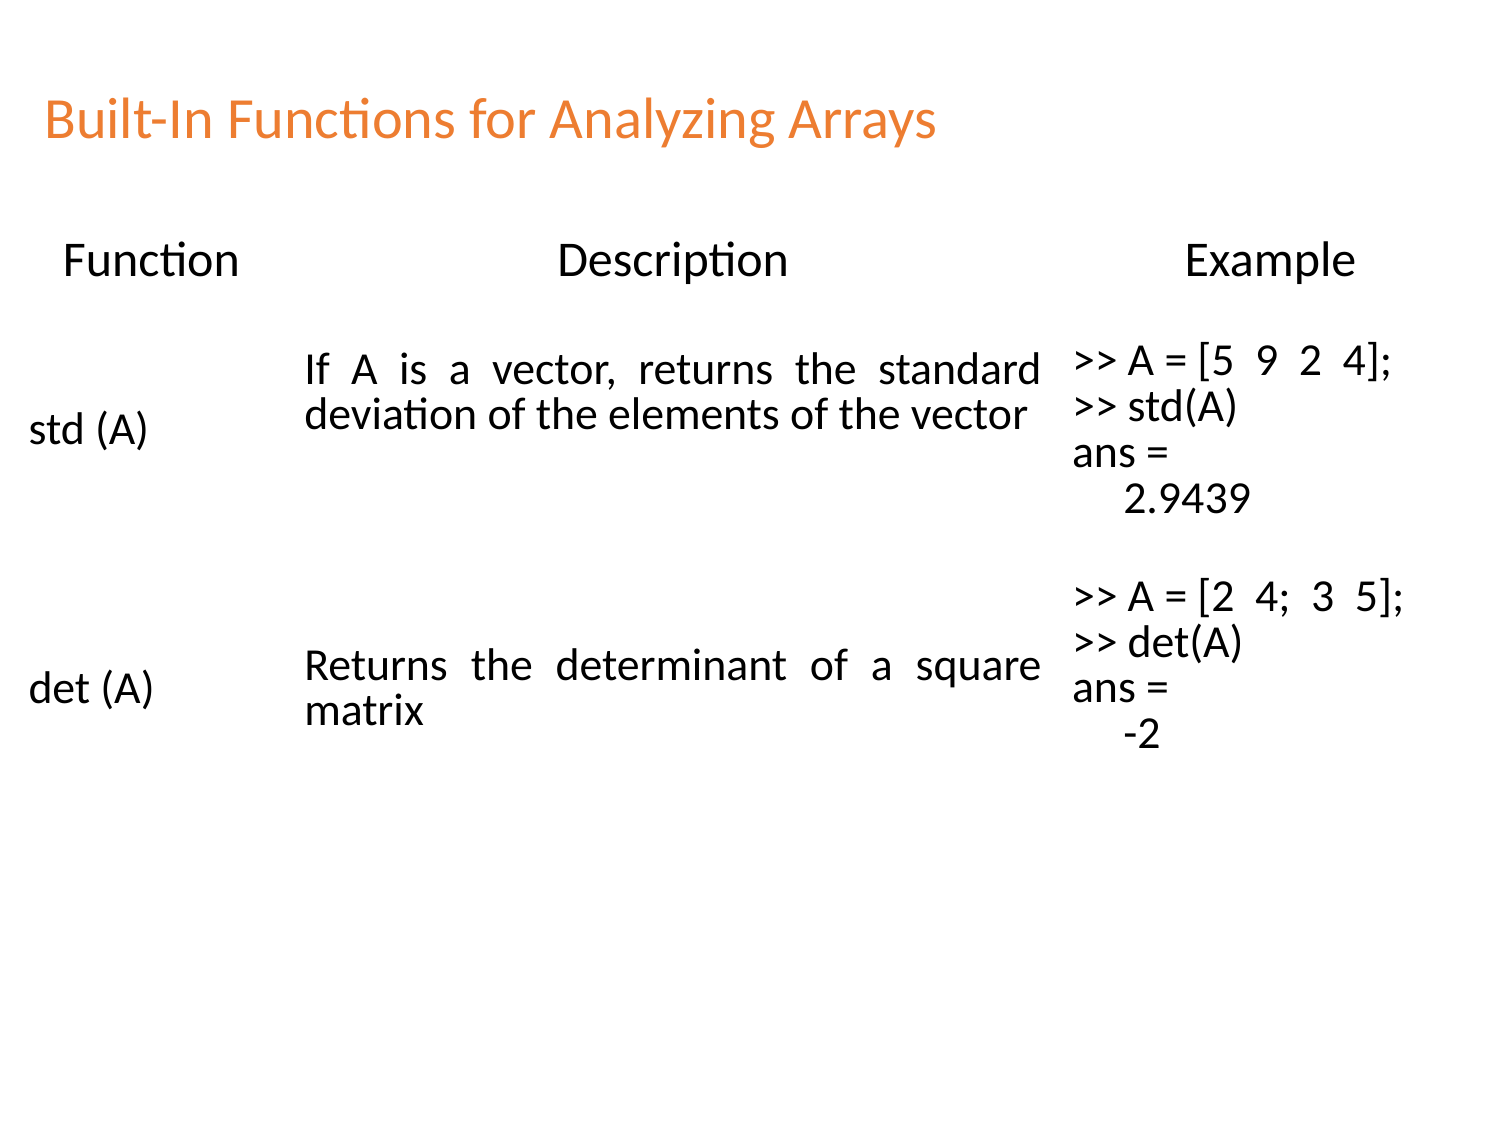

Built-In Functions for Analyzing Arrays
| Function | Description | Example |
| --- | --- | --- |
| std (A) | If A is a vector, returns the standard deviation of the elements of the vector | >> A = [5 9 2 4]; >> std(A) ans = 2.9439 |
| det (A) | Returns the determinant of a square matrix | >> A = [2 4; 3 5]; >> det(A) ans = -2 |